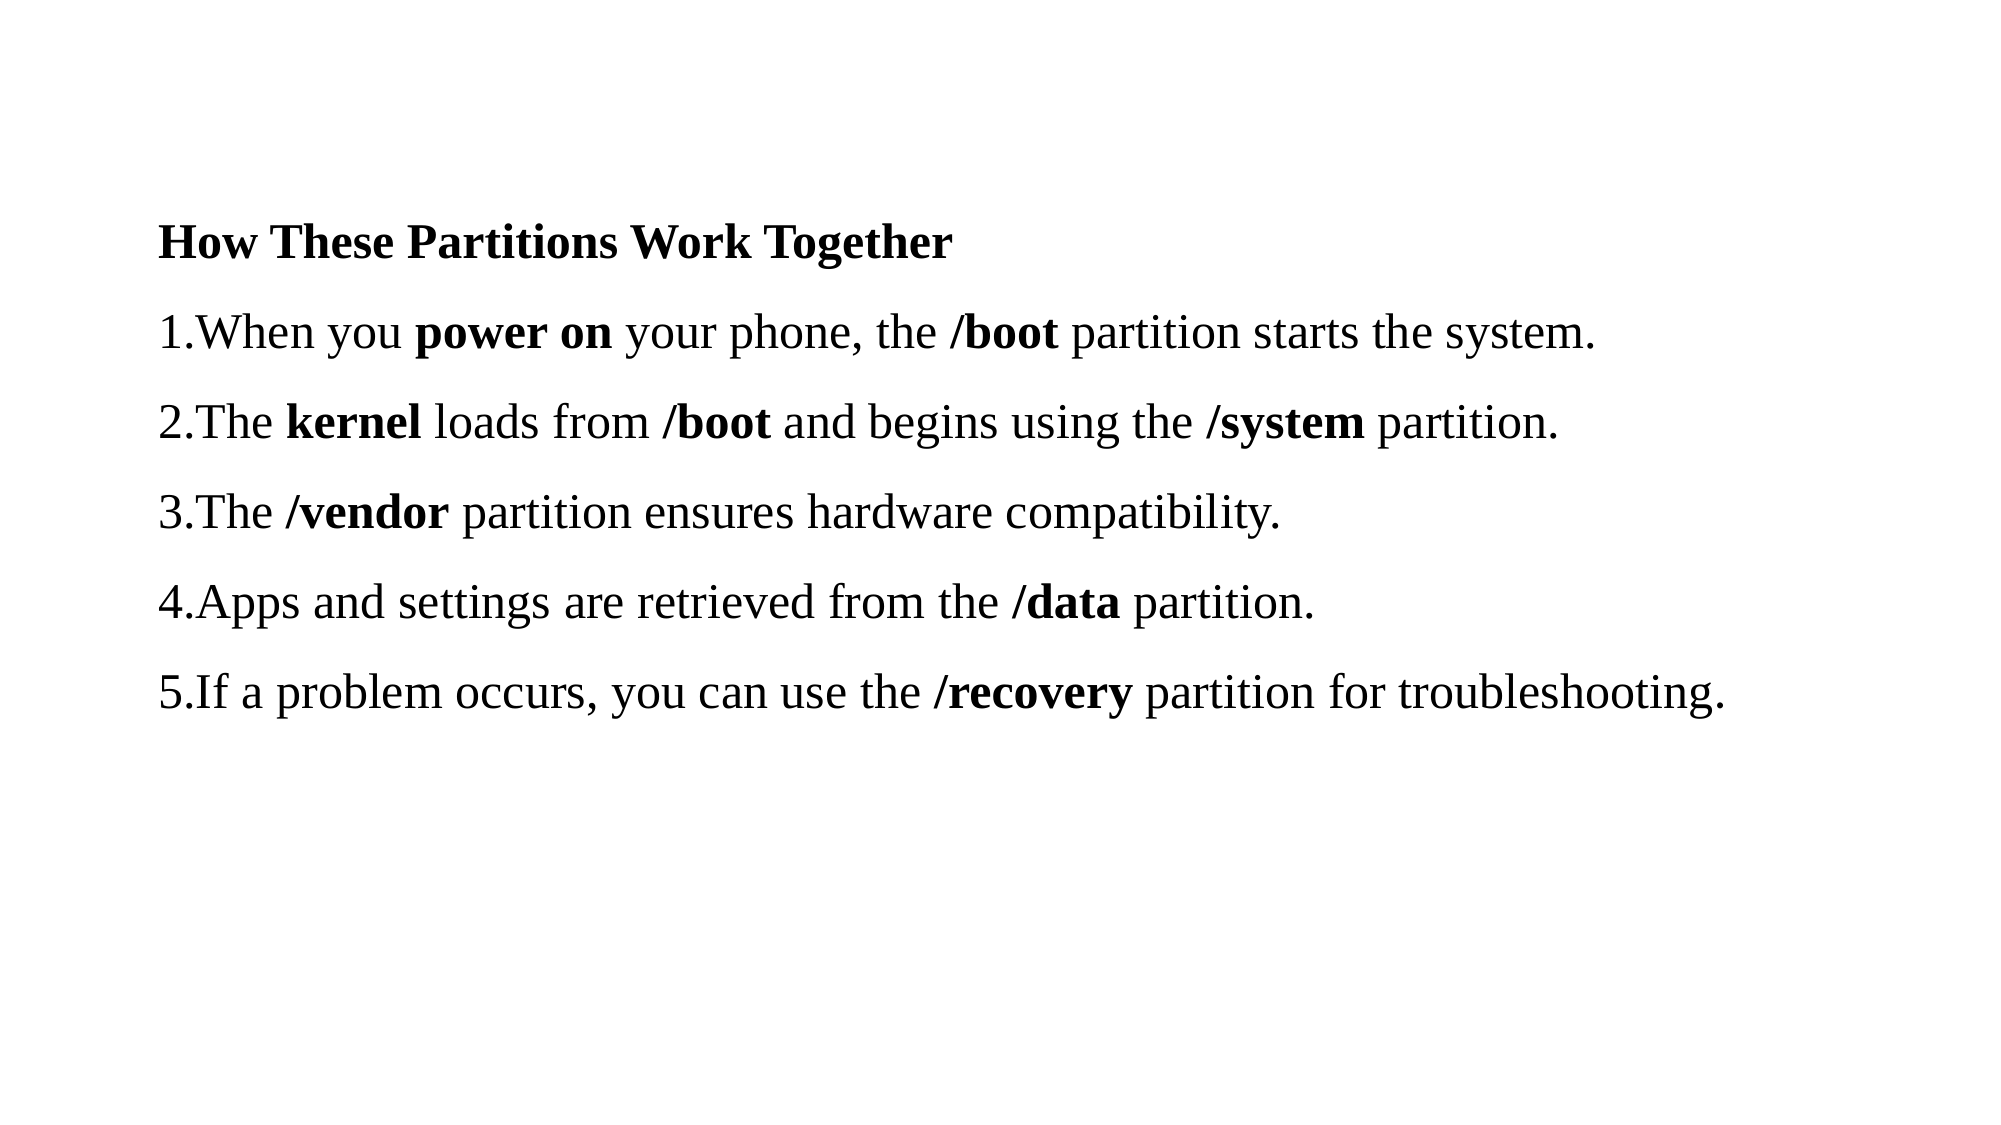

How These Partitions Work Together
When you power on your phone, the /boot partition starts the system.
The kernel loads from /boot and begins using the /system partition.
The /vendor partition ensures hardware compatibility.
Apps and settings are retrieved from the /data partition.
If a problem occurs, you can use the /recovery partition for troubleshooting.